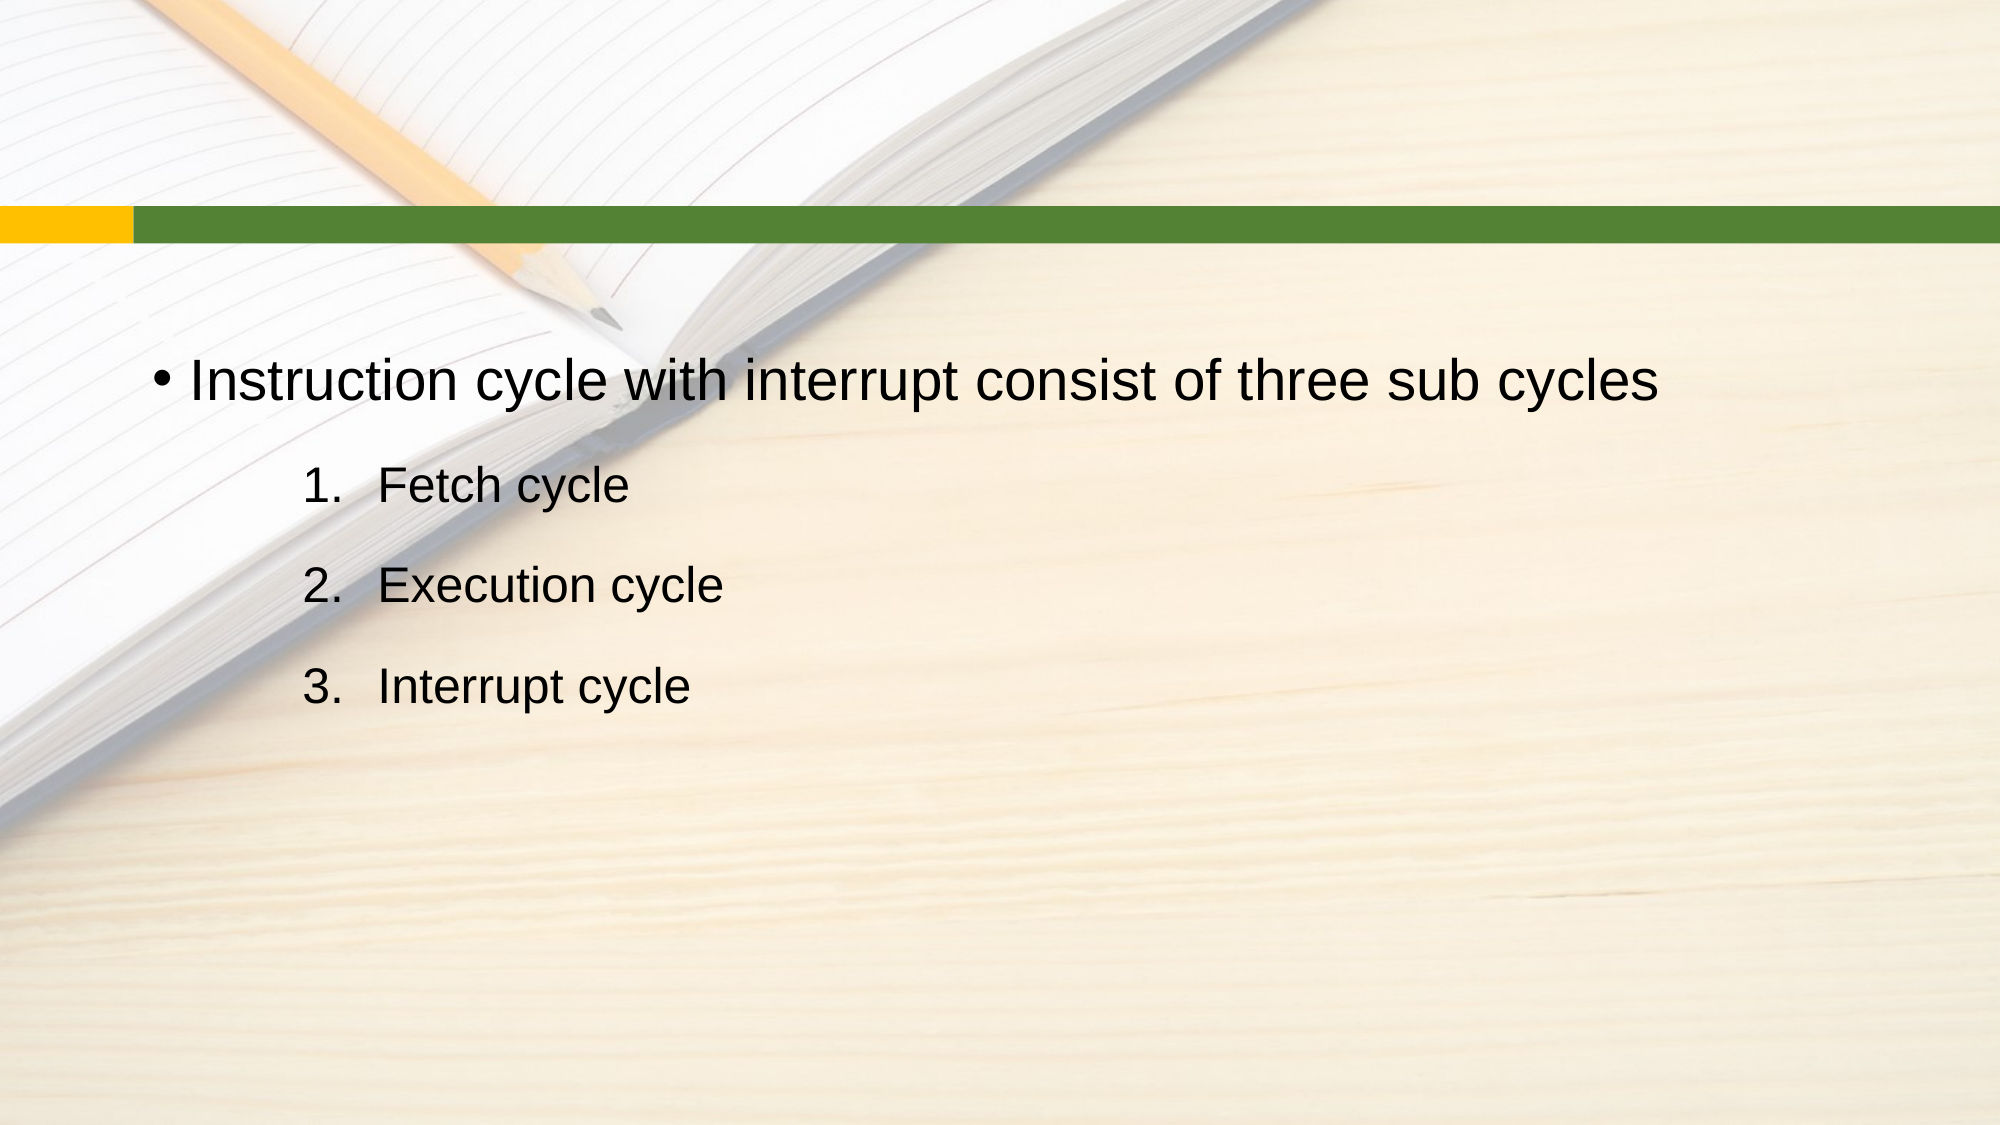

Instruction cycle with interrupt consist of three sub cycles
Fetch cycle
Execution cycle
Interrupt cycle